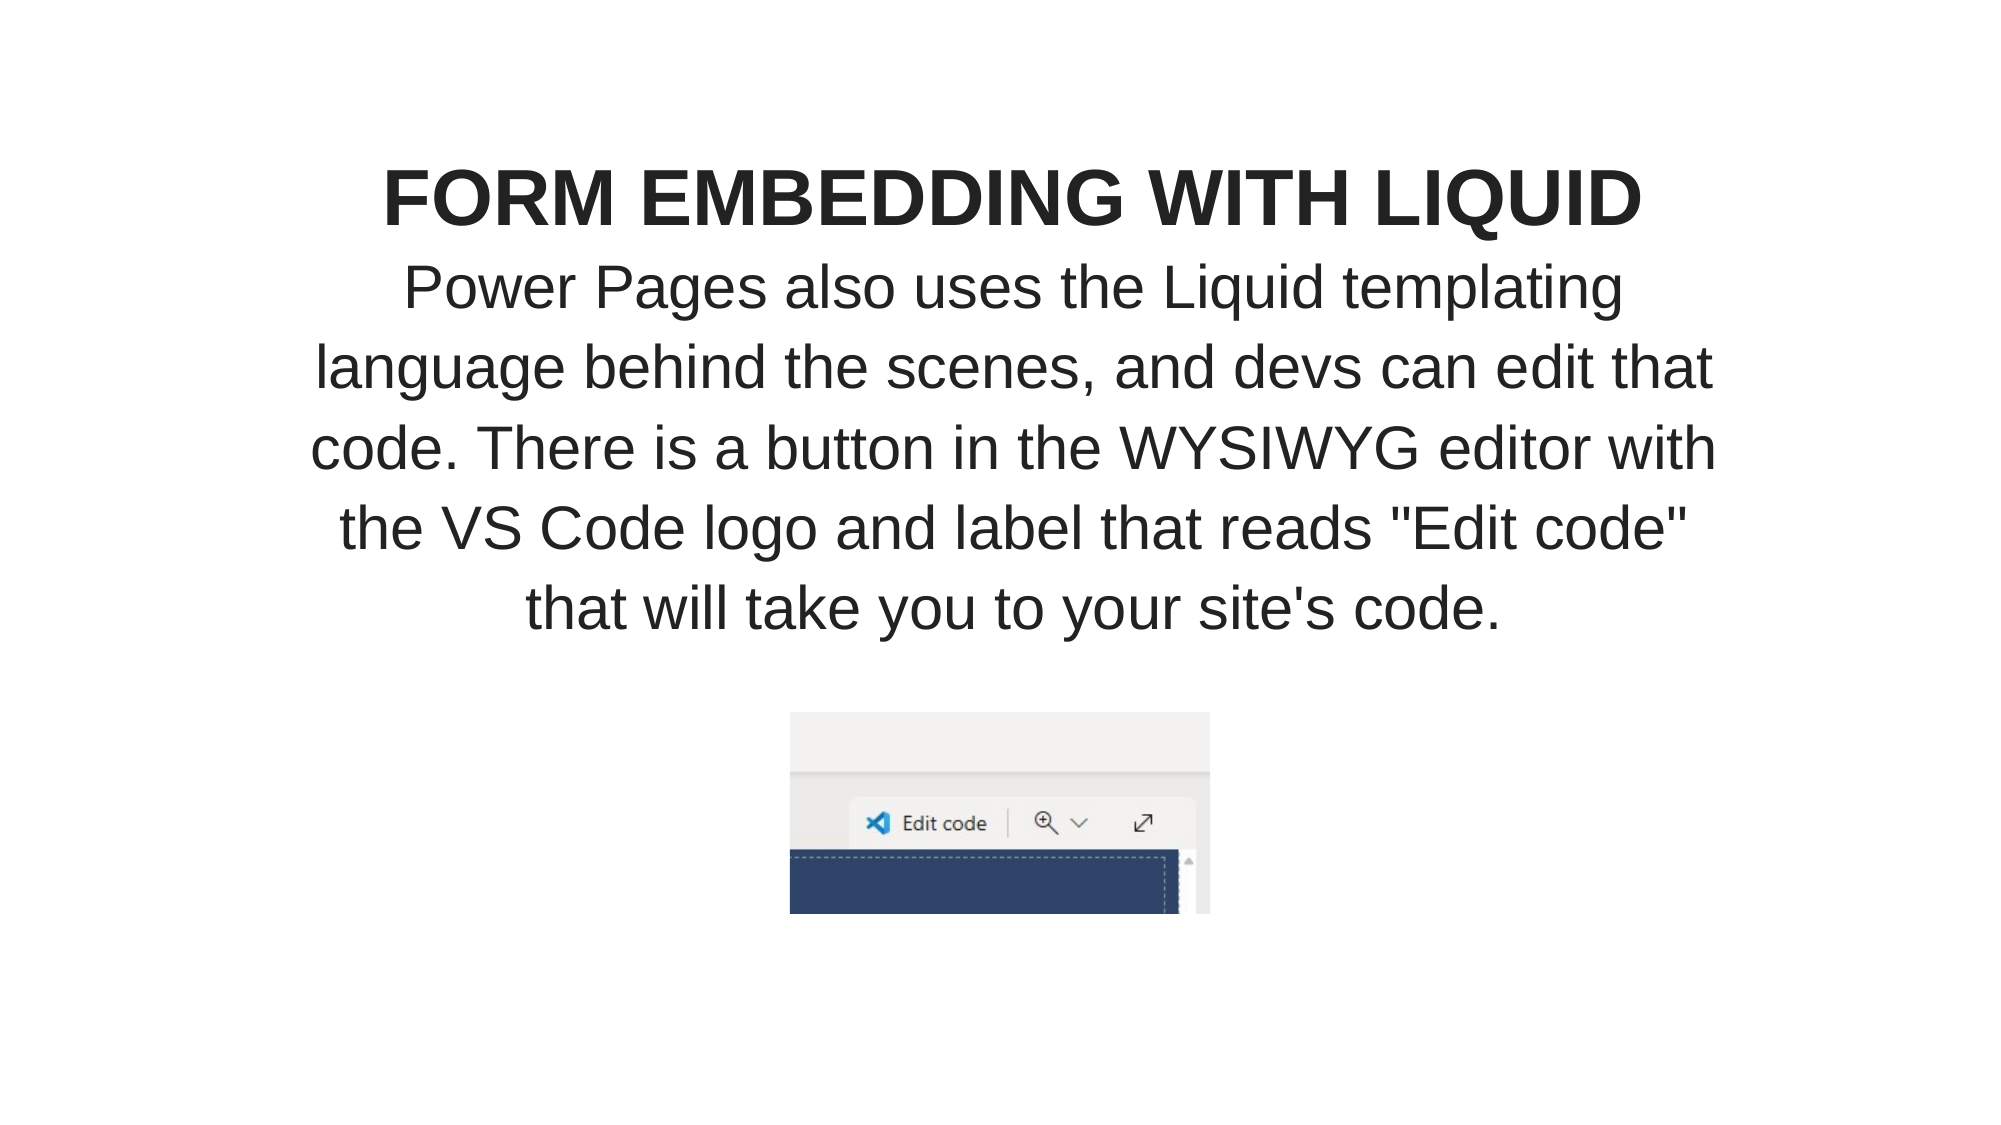

FORM EMBEDDING WITH LIQUID
Power Pages also uses the Liquid templating language behind the scenes, and devs can edit that code. There is a button in the WYSIWYG editor with the VS Code logo and label that reads "Edit code" that will take you to your site's code.